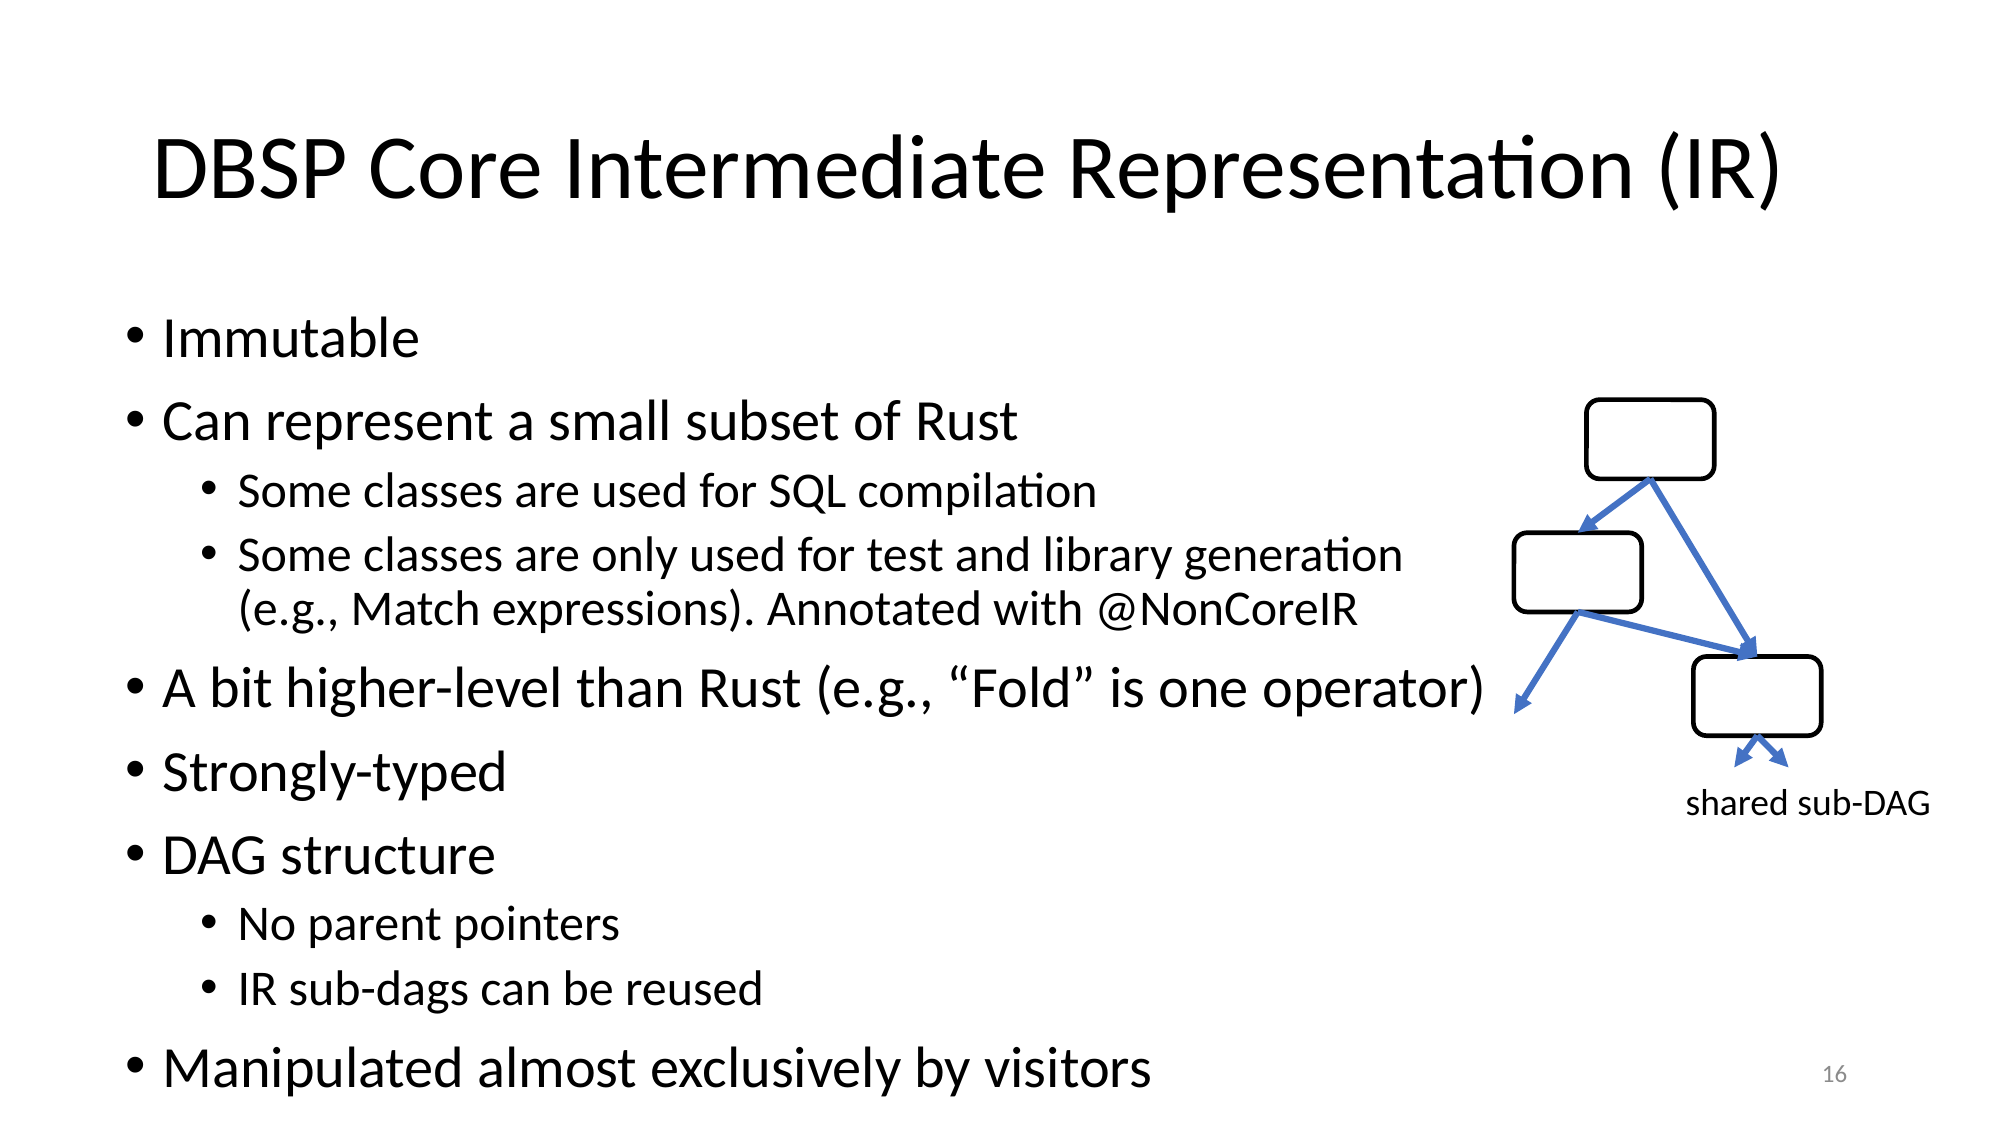

# DBSP Core Intermediate Representation (IR)
Immutable
Can represent a small subset of Rust
Some classes are used for SQL compilation
Some classes are only used for test and library generation
(e.g., Match expressions). Annotated with @NonCoreIR
A bit higher-level than Rust (e.g., “Fold” is one operator)
Strongly-typed
DAG structure
No parent pointers
IR sub-dags can be reused
Manipulated almost exclusively by visitors

shared sub-DAG
16